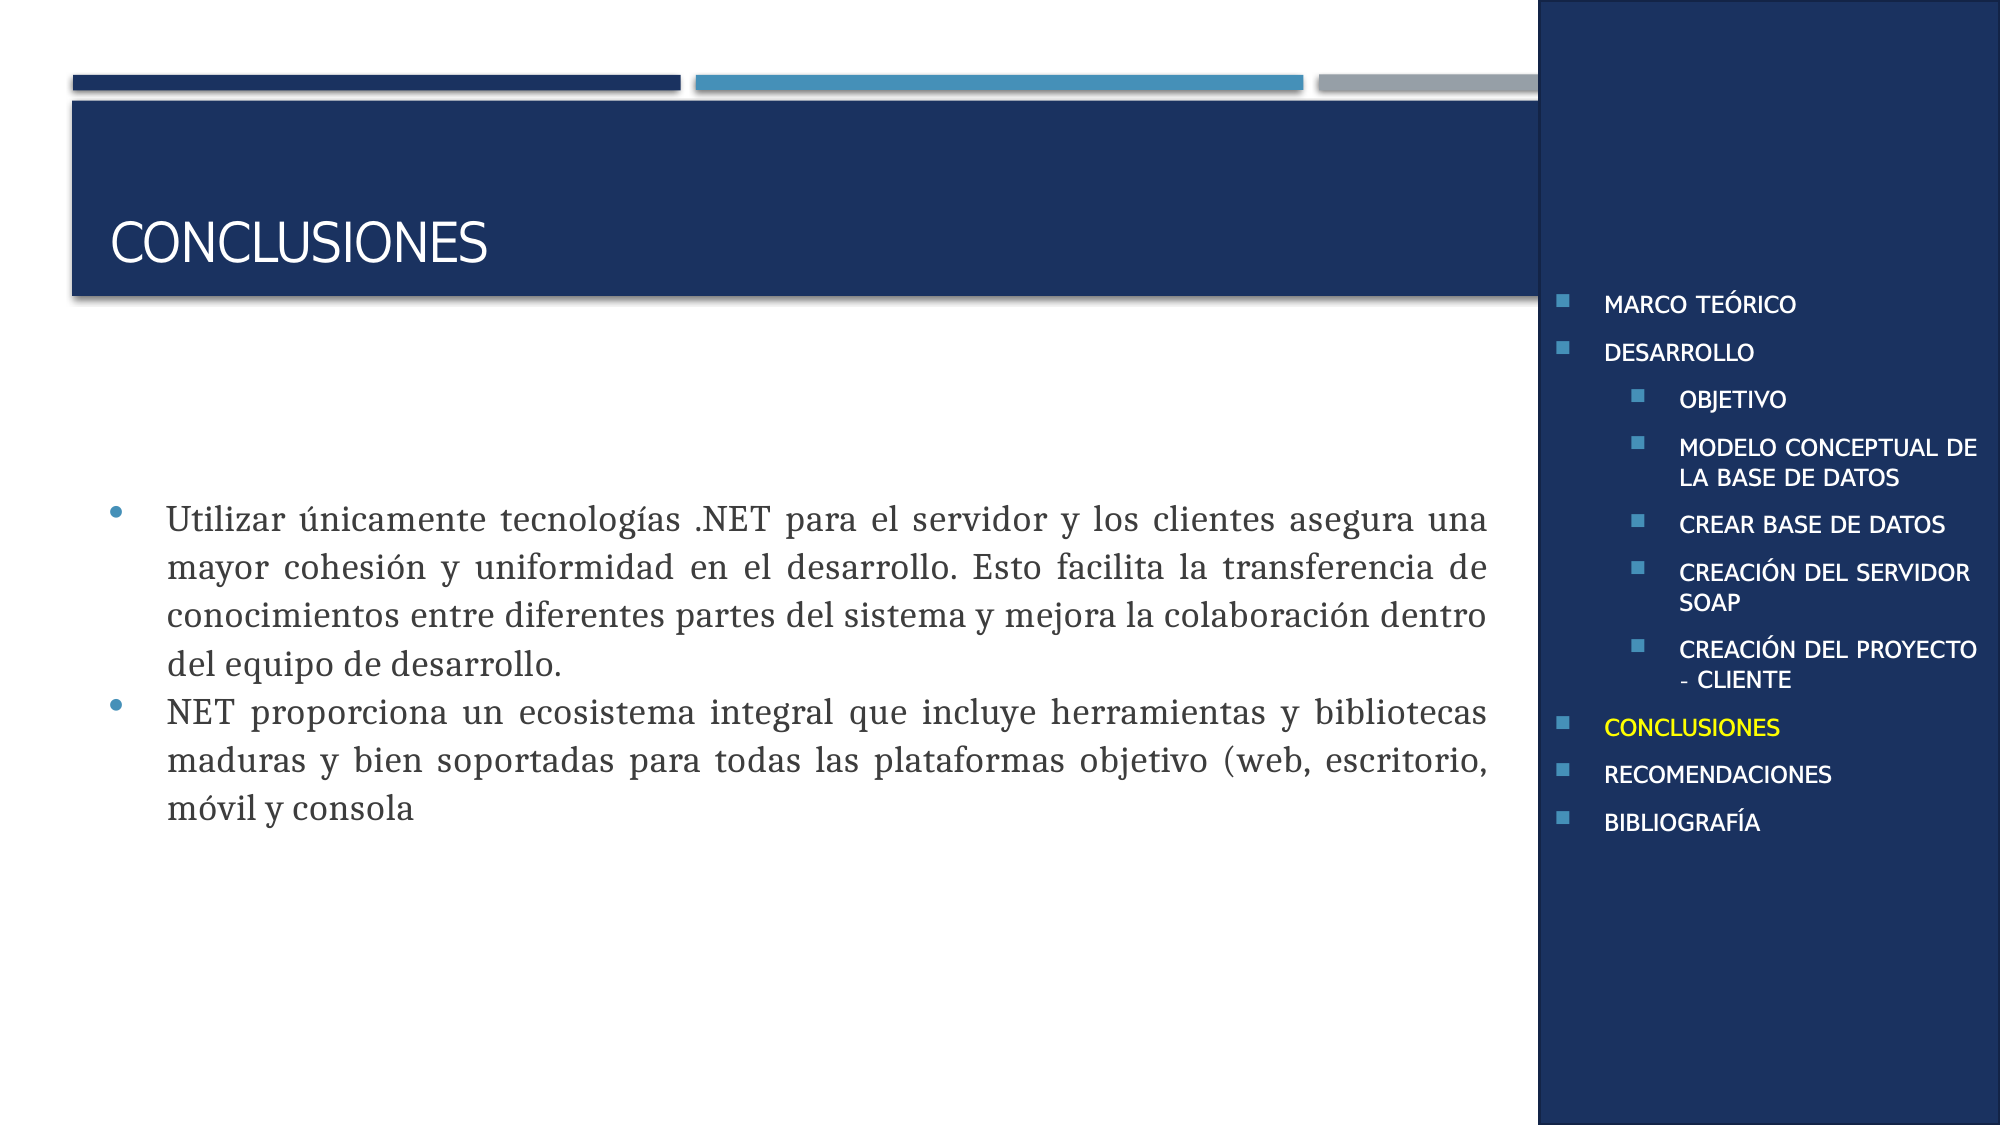

MARCO TEÓRICO
DESARROLLO
OBJETIVO
MODELO CONCEPTUAL DE LA BASE DE DATOS
CREAR BASE DE DATOS
CREACIÓN DEL SERVIDOR SOAP
CREACIÓN DEL PROYECTO - CLIENTE
CONCLUSIONES
RECOMENDACIONES
BIBLIOGRAFÍA
# Conclusiones
Utilizar únicamente tecnologías .NET para el servidor y los clientes asegura una mayor cohesión y uniformidad en el desarrollo. Esto facilita la transferencia de conocimientos entre diferentes partes del sistema y mejora la colaboración dentro del equipo de desarrollo.
NET proporciona un ecosistema integral que incluye herramientas y bibliotecas maduras y bien soportadas para todas las plataformas objetivo (web, escritorio, móvil y consola